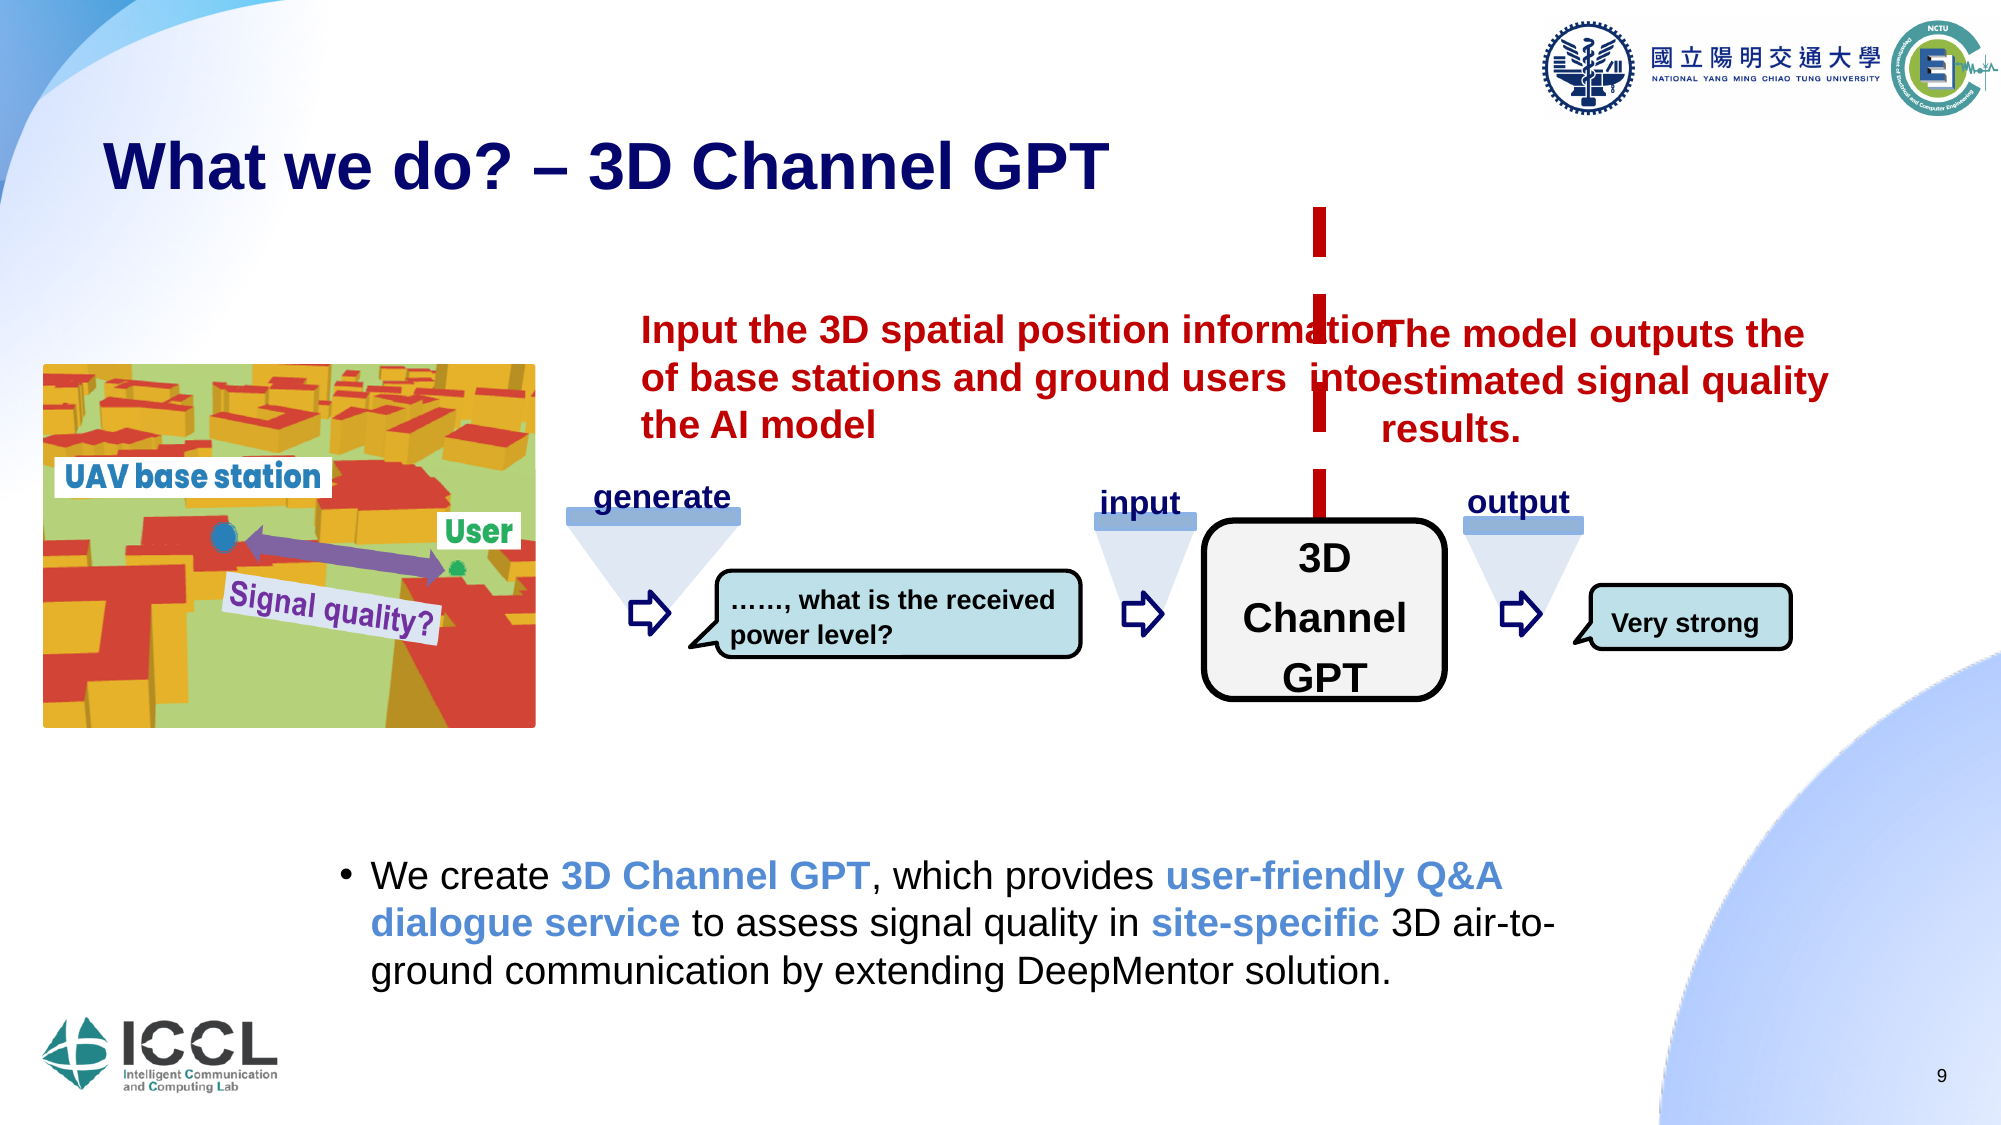

What we do? – 3D Channel GPT
Input the 3D spatial position information of base stations and ground users  into the AI model
The model outputs the estimated signal quality results.

generate
output
input

3D Channel GPT

……, what is the received power level?

Very strong

We create 3D Channel GPT, which provides user-friendly Q&A dialogue service to assess signal quality in site-specific 3D air-to-ground communication by extending DeepMentor solution.

9